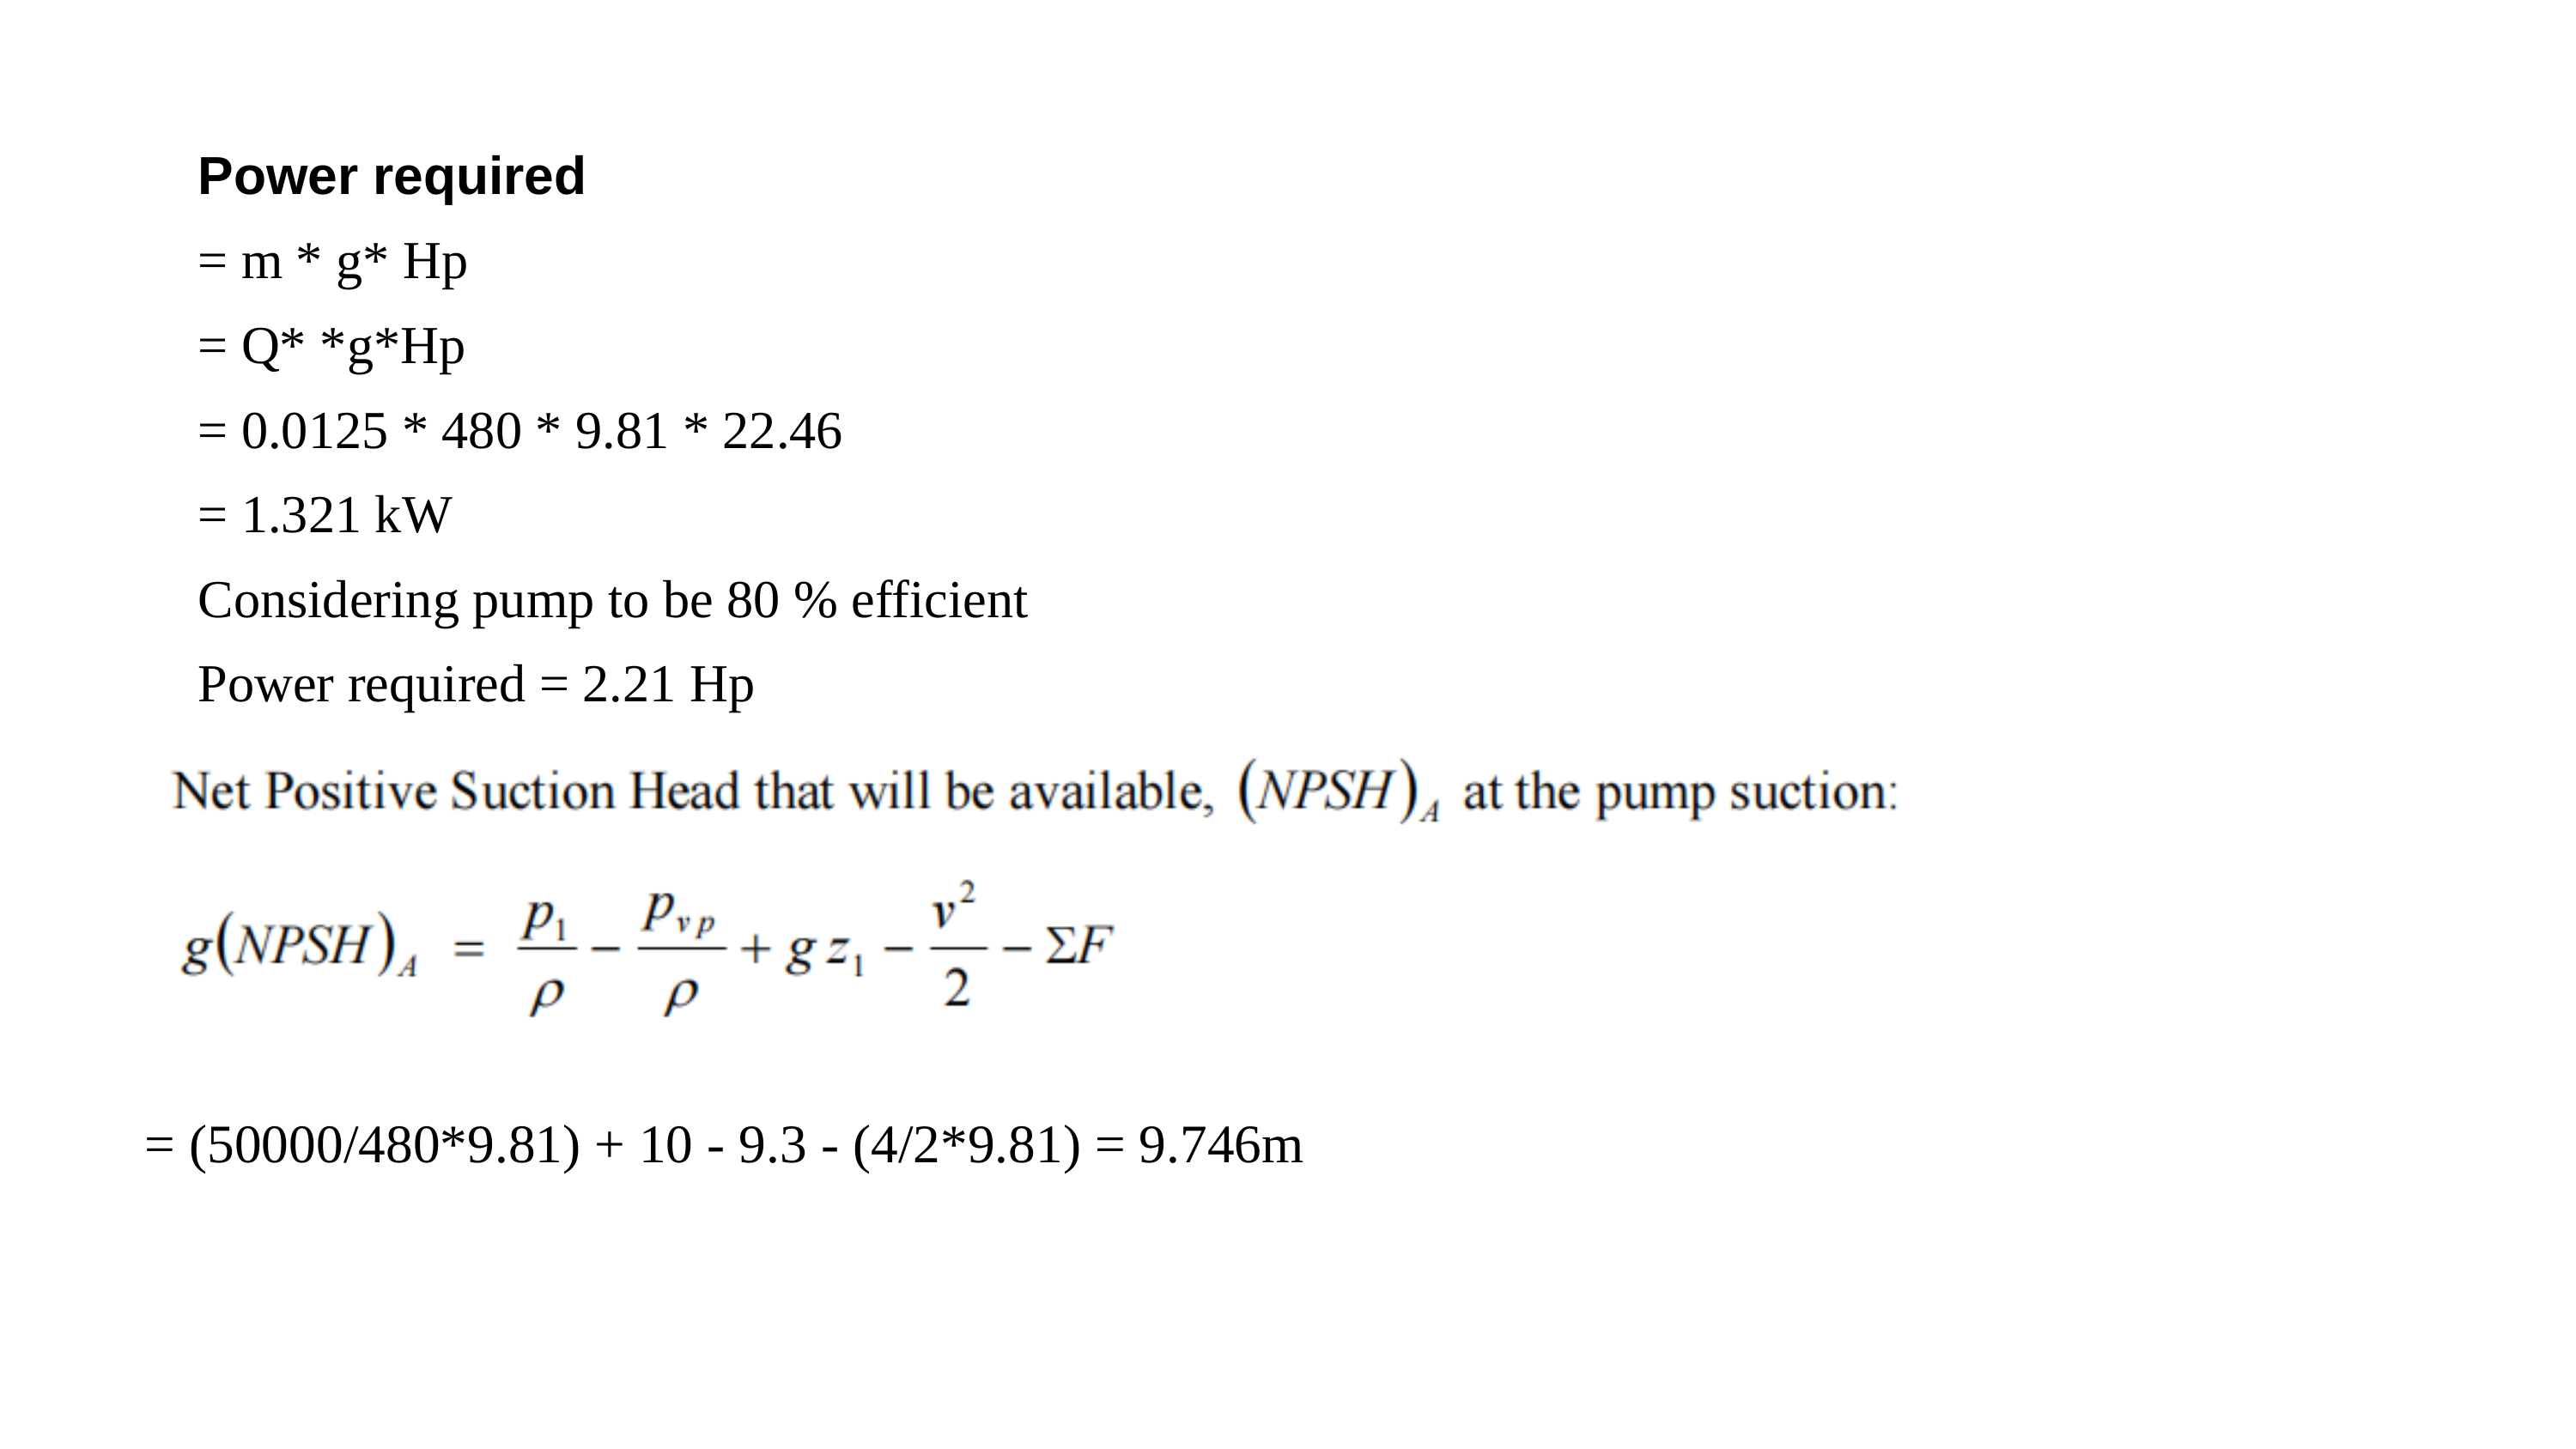

Power required
    = m * g* Hp
    = Q* *g*Hp
    = 0.0125 * 480 * 9.81 * 22.46
    = 1.321 kW
    Considering pump to be 80 % efficient
    Power required = 2.21 Hp

= (50000/480*9.81) + 10 - 9.3 - (4/2*9.81) = 9.746m